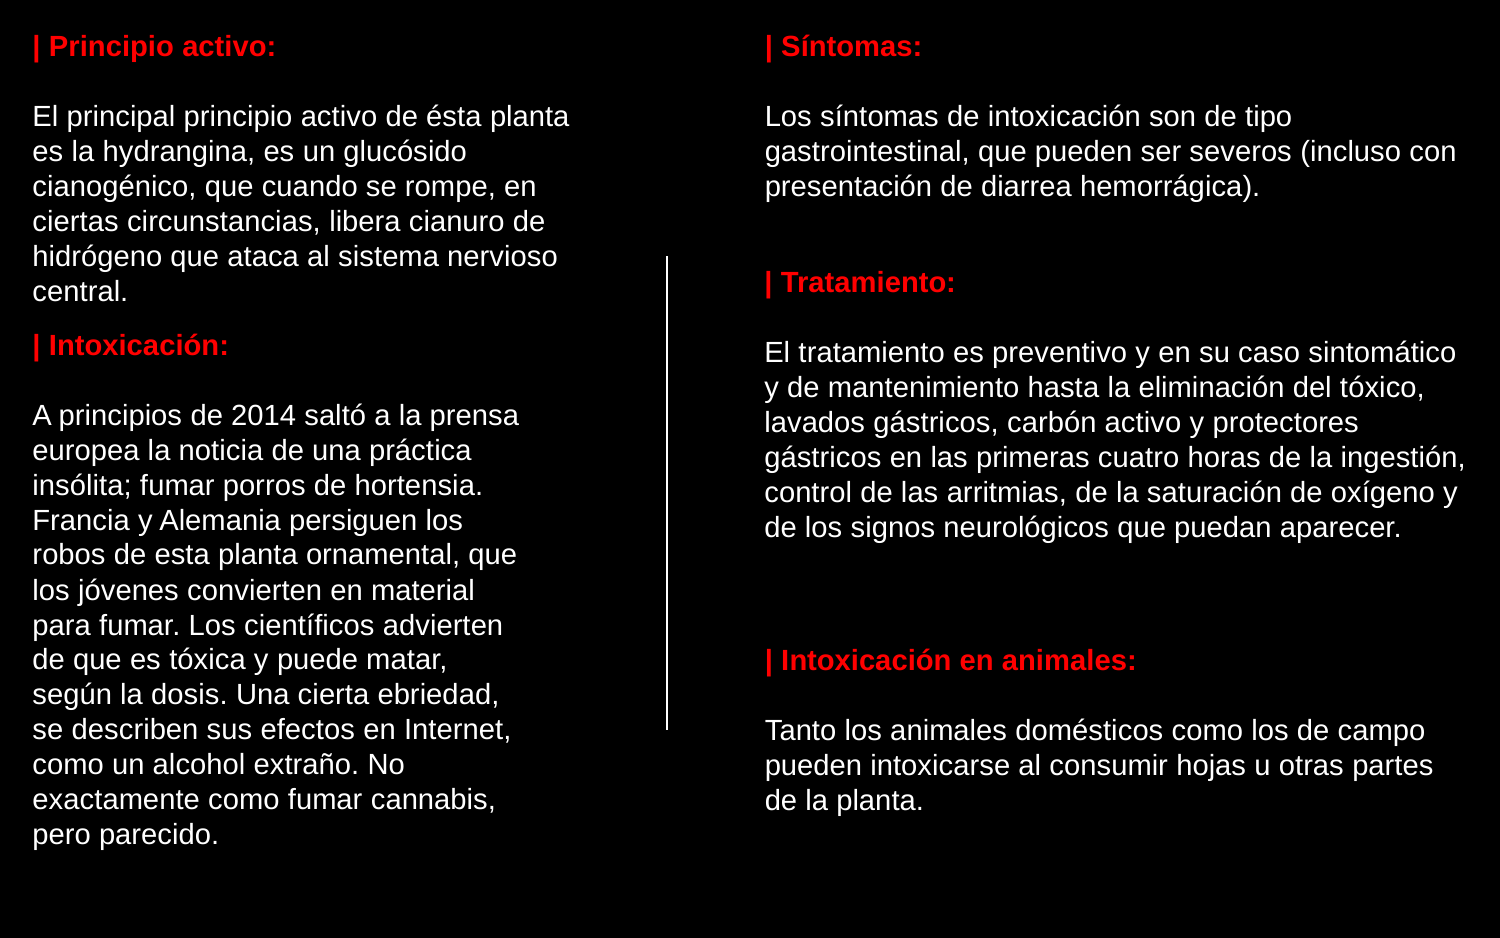

| Principio activo:

El principal principio activo de ésta planta es la hydrangina, es un glucósido cianogénico, que cuando se rompe, en ciertas circunstancias, libera cianuro de hidrógeno que ataca al sistema nervioso central.
| Síntomas:

Los síntomas de intoxicación son de tipo gastrointestinal, que pueden ser severos (incluso con presentación de diarrea hemorrágica).
| Tratamiento:

El tratamiento es preventivo y en su caso sintomático y de mantenimiento hasta la eliminación del tóxico, lavados gástricos, carbón activo y protectores gástricos en las primeras cuatro horas de la ingestión, control de las arritmias, de la saturación de oxígeno y de los signos neurológicos que puedan aparecer.
| Intoxicación:

A principios de 2014 saltó a la prensa europea la noticia de una práctica insólita; fumar porros de hortensia. Francia y Alemania persiguen los robos de esta planta ornamental, que los jóvenes convierten en material para fumar. Los científicos advierten de que es tóxica y puede matar, según la dosis. Una cierta ebriedad, se describen sus efectos en Internet, como un alcohol extraño. No exactamente como fumar cannabis, pero parecido.
| Intoxicación en animales:

Tanto los animales domésticos como los de campo pueden intoxicarse al consumir hojas u otras partes de la planta.